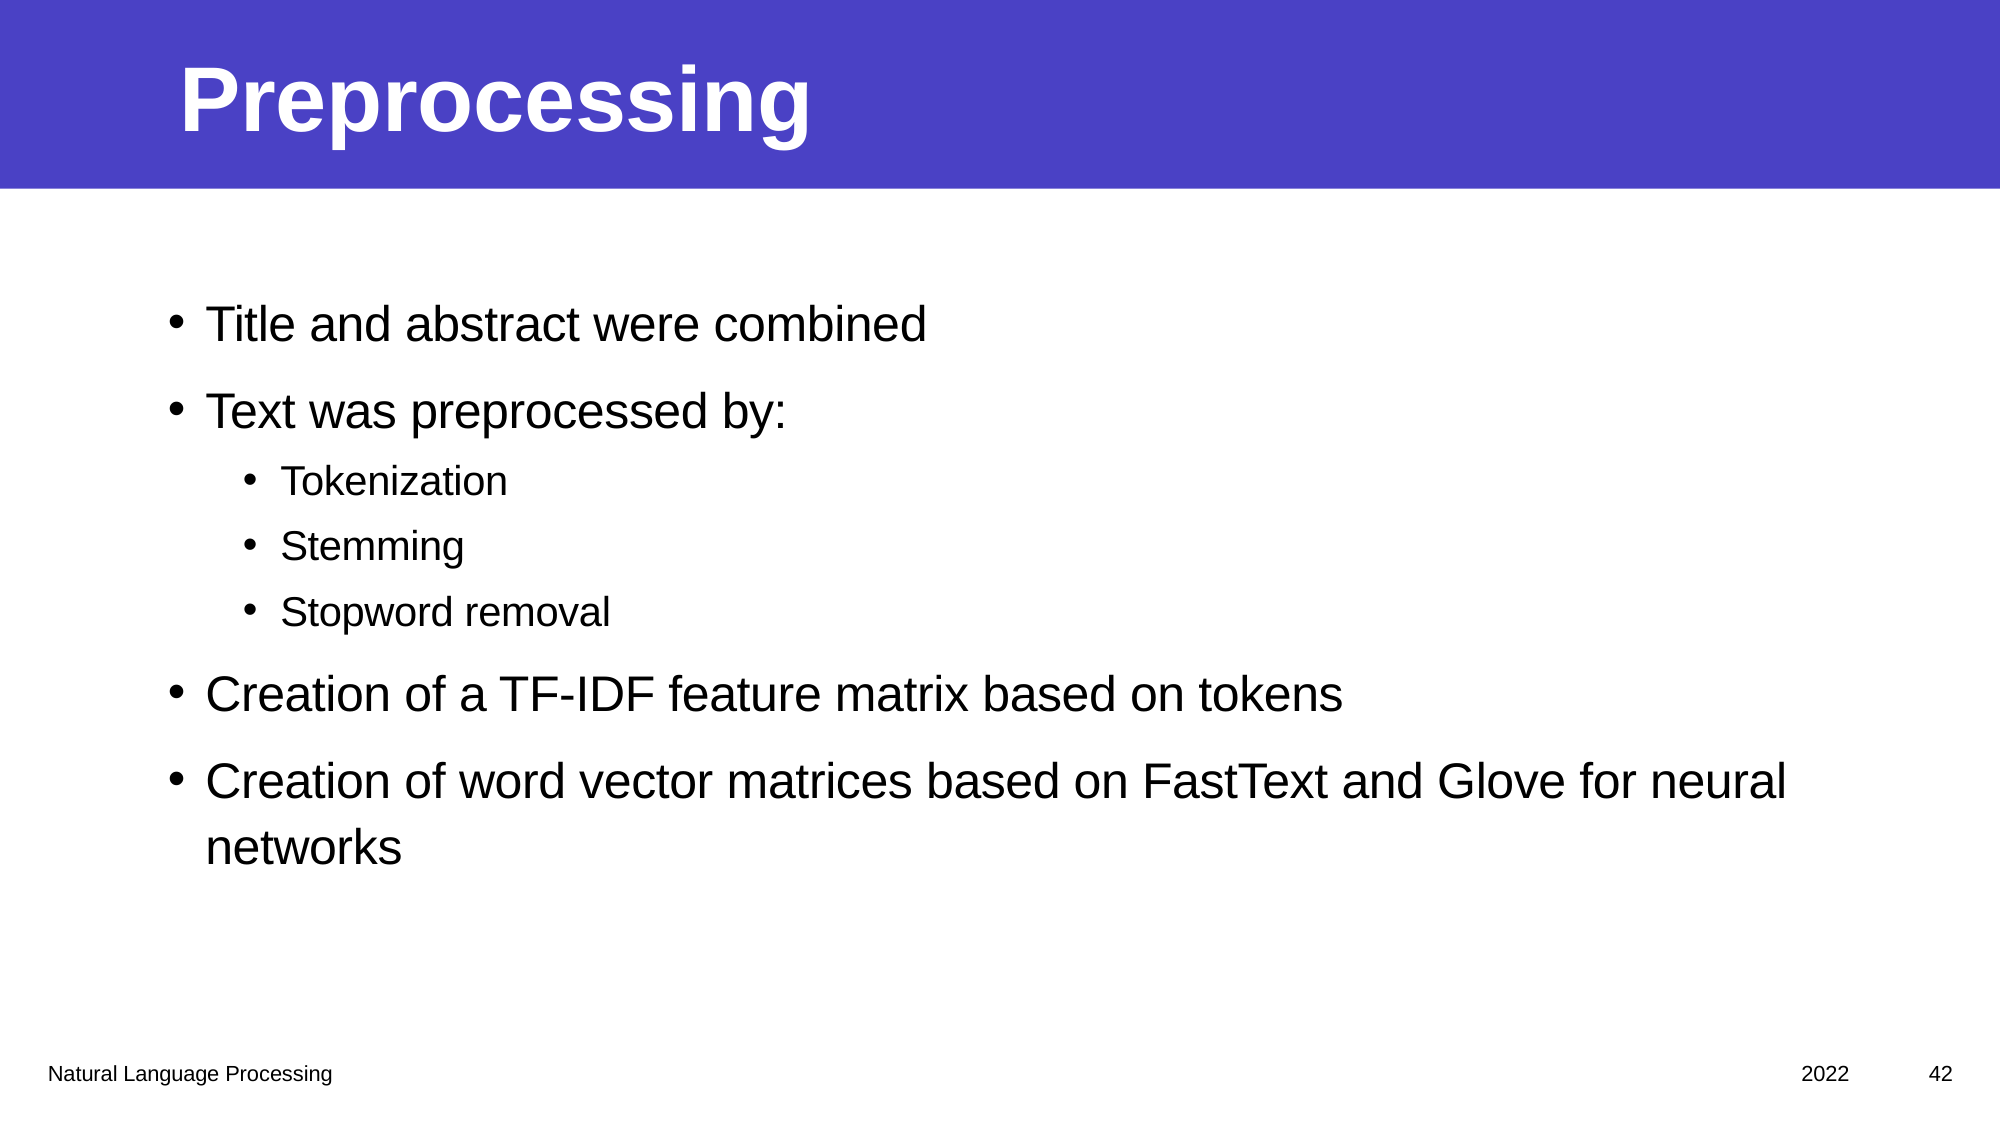

# Preprocessing
Title and abstract were combined
Text was preprocessed by:
Tokenization
Stemming
Stopword removal
Creation of a TF-IDF feature matrix based on tokens
Creation of word vector matrices based on FastText and Glove for neural networks

2022
Natural Language Processing
42